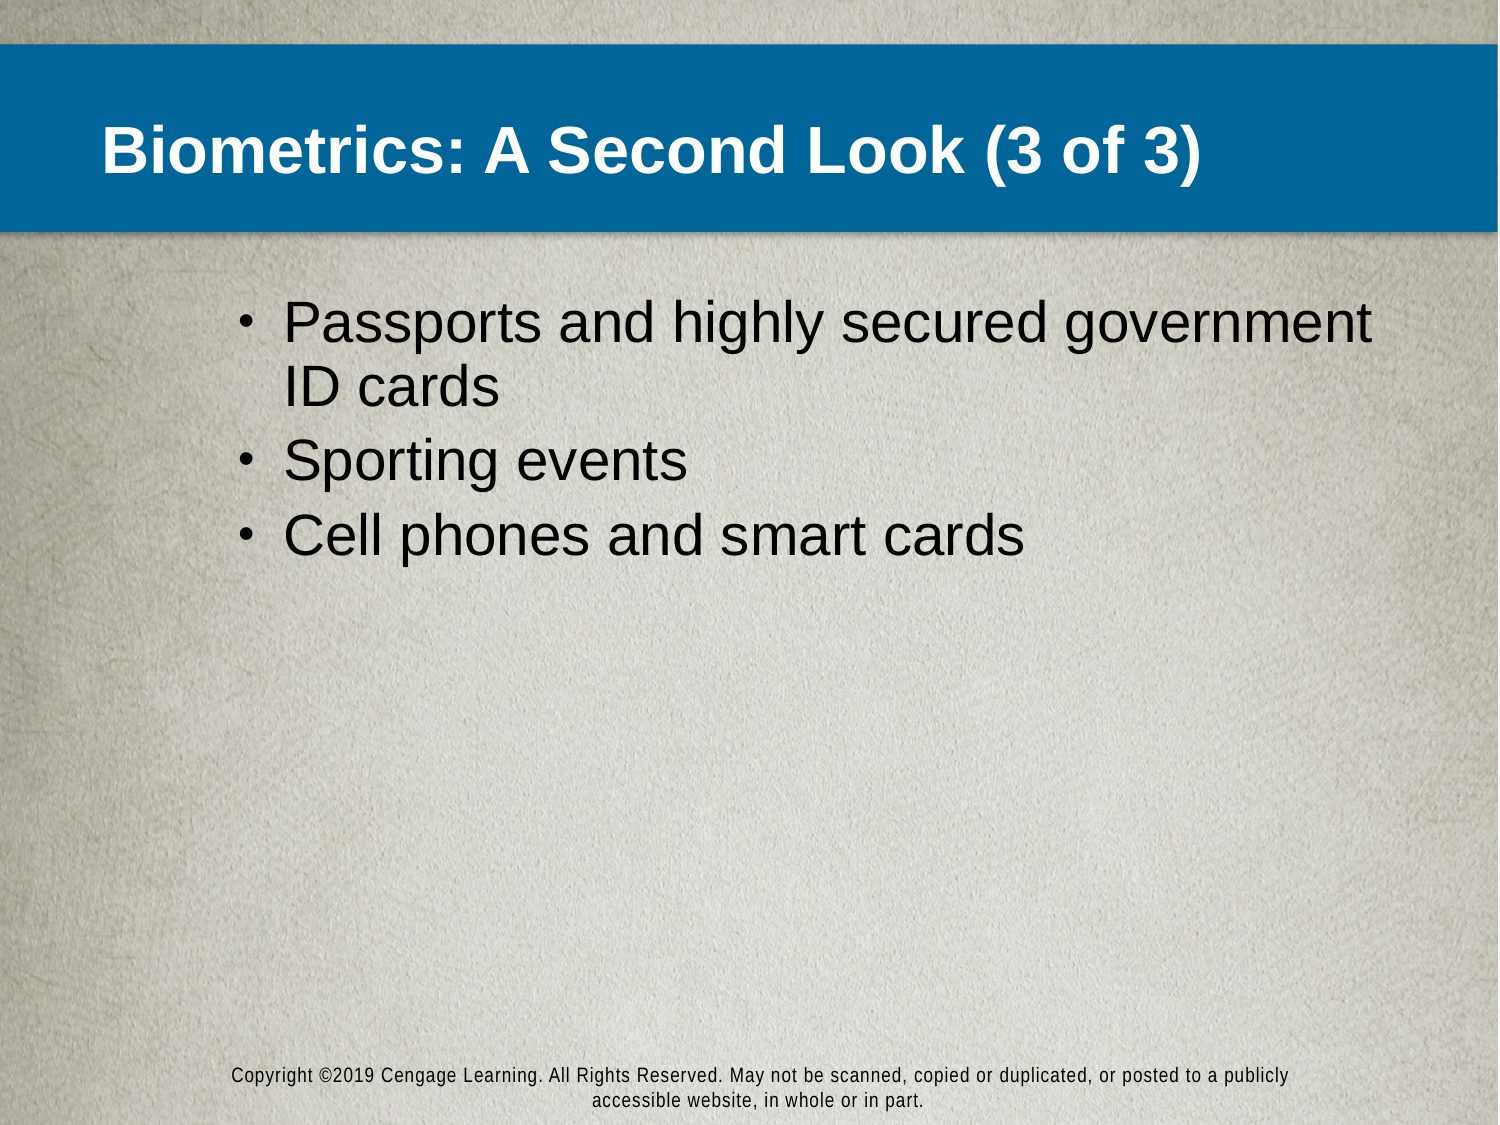

# Biometrics: A Second Look (3 of 3)
Passports and highly secured government ID cards
Sporting events
Cell phones and smart cards